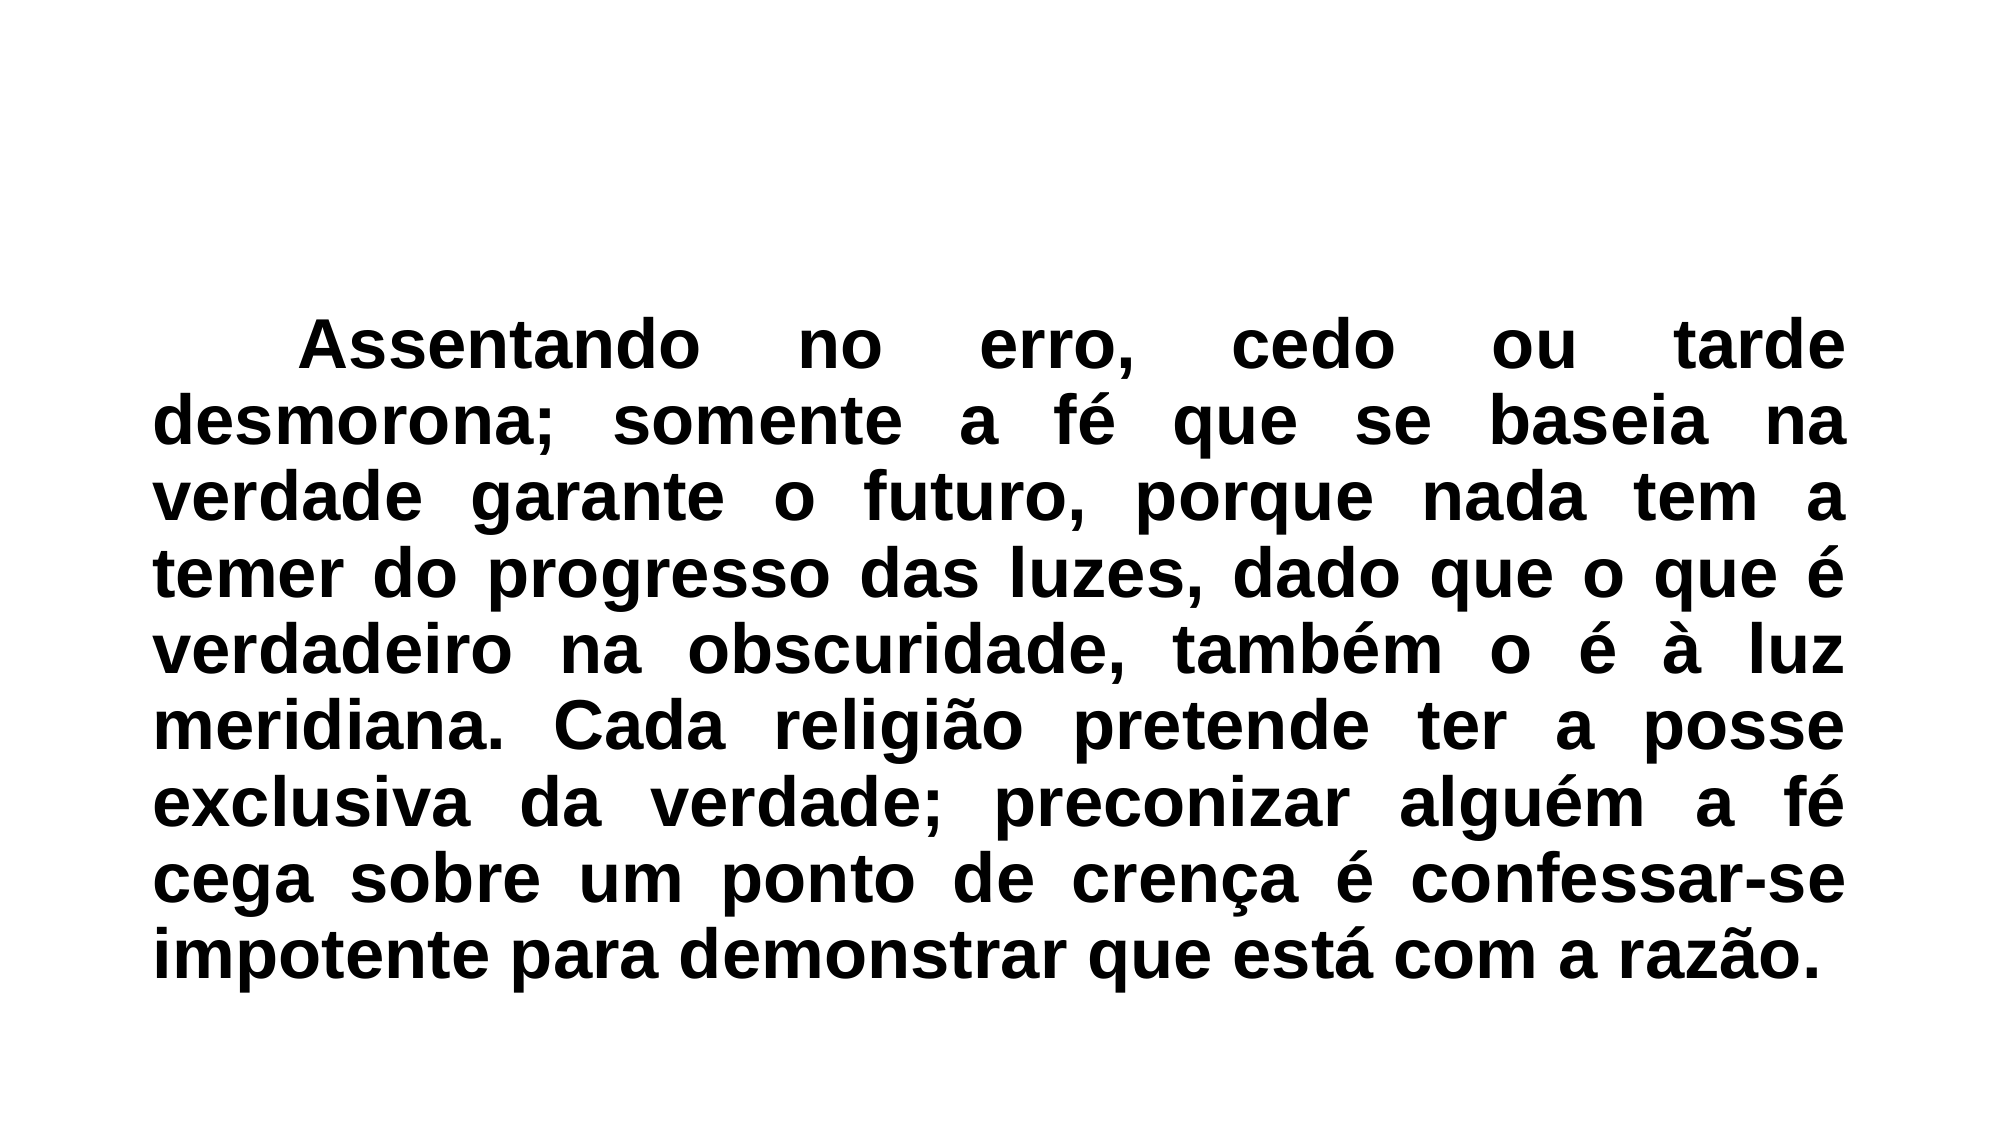

Assentando no erro, cedo ou tarde desmorona; somente a fé que se baseia na verdade garante o futuro, porque nada tem a temer do progresso das luzes, dado que o que é verdadeiro na obscuridade, também o é à luz meridiana. Cada religião pretende ter a posse exclusiva da verdade; preconizar alguém a fé cega sobre um ponto de crença é confessar-se impotente para demonstrar que está com a razão.